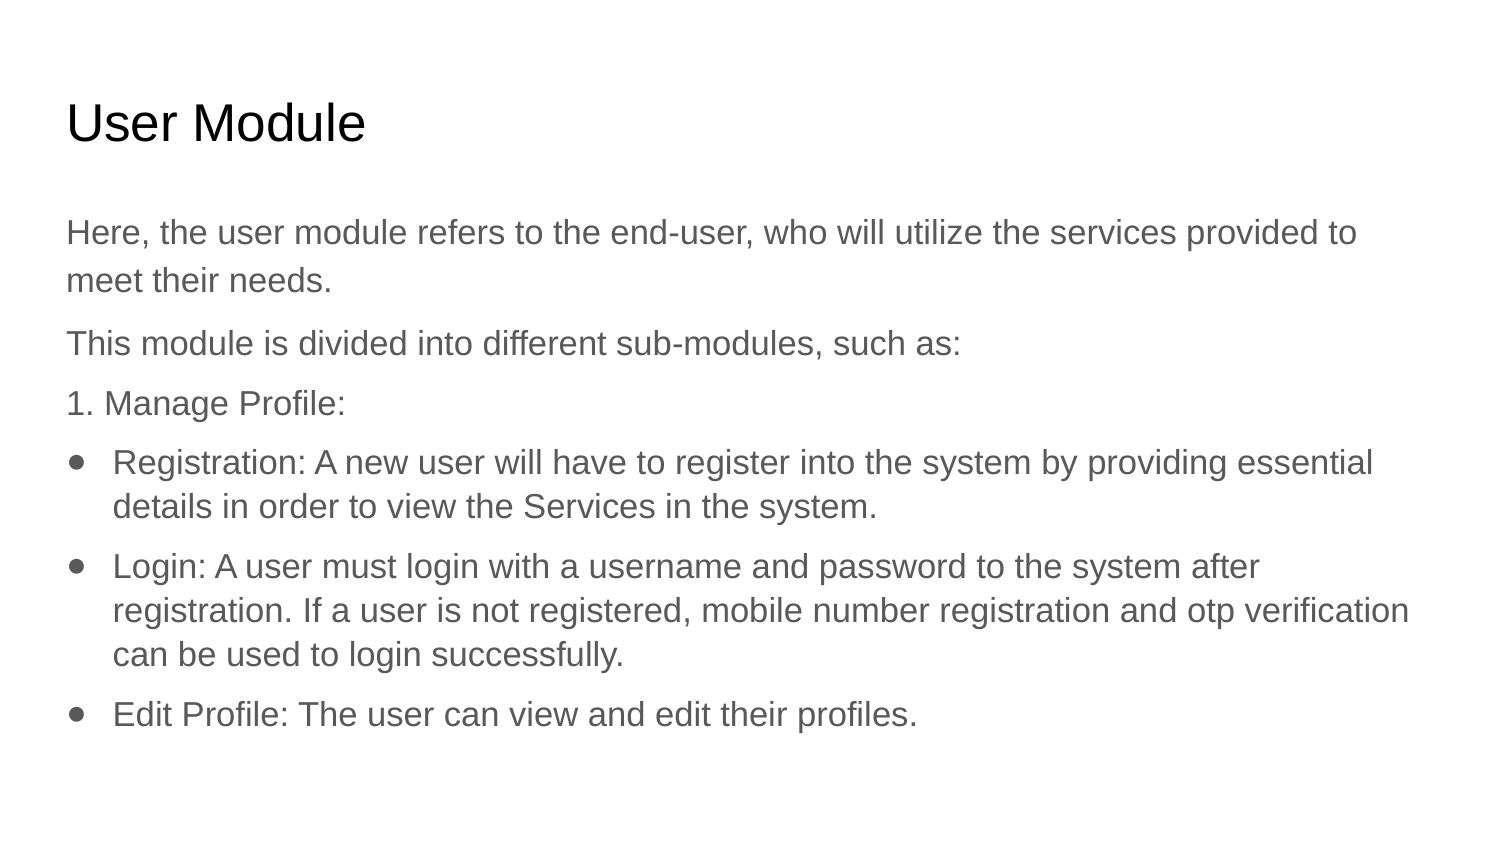

# User Module
Here, the user module refers to the end-user, who will utilize the services provided to meet their needs.
This module is divided into different sub-modules, such as:
1. Manage Profile:
Registration: A new user will have to register into the system by providing essential details in order to view the Services in the system.
Login: A user must login with a username and password to the system after registration. If a user is not registered, mobile number registration and otp verification can be used to login successfully.
Edit Profile: The user can view and edit their profiles.